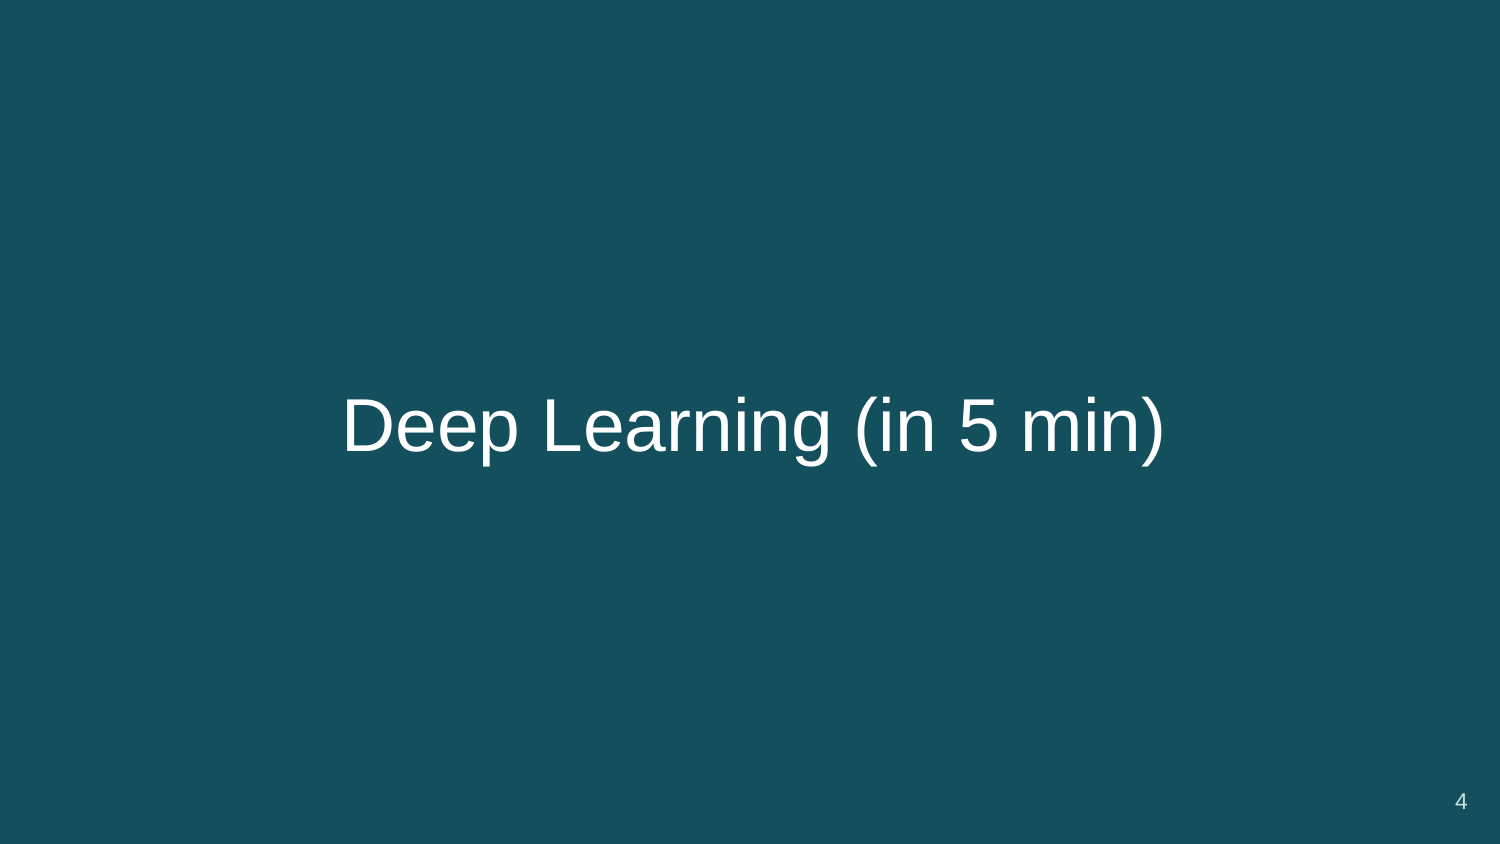

# Deep Learning (in 5 min)
4